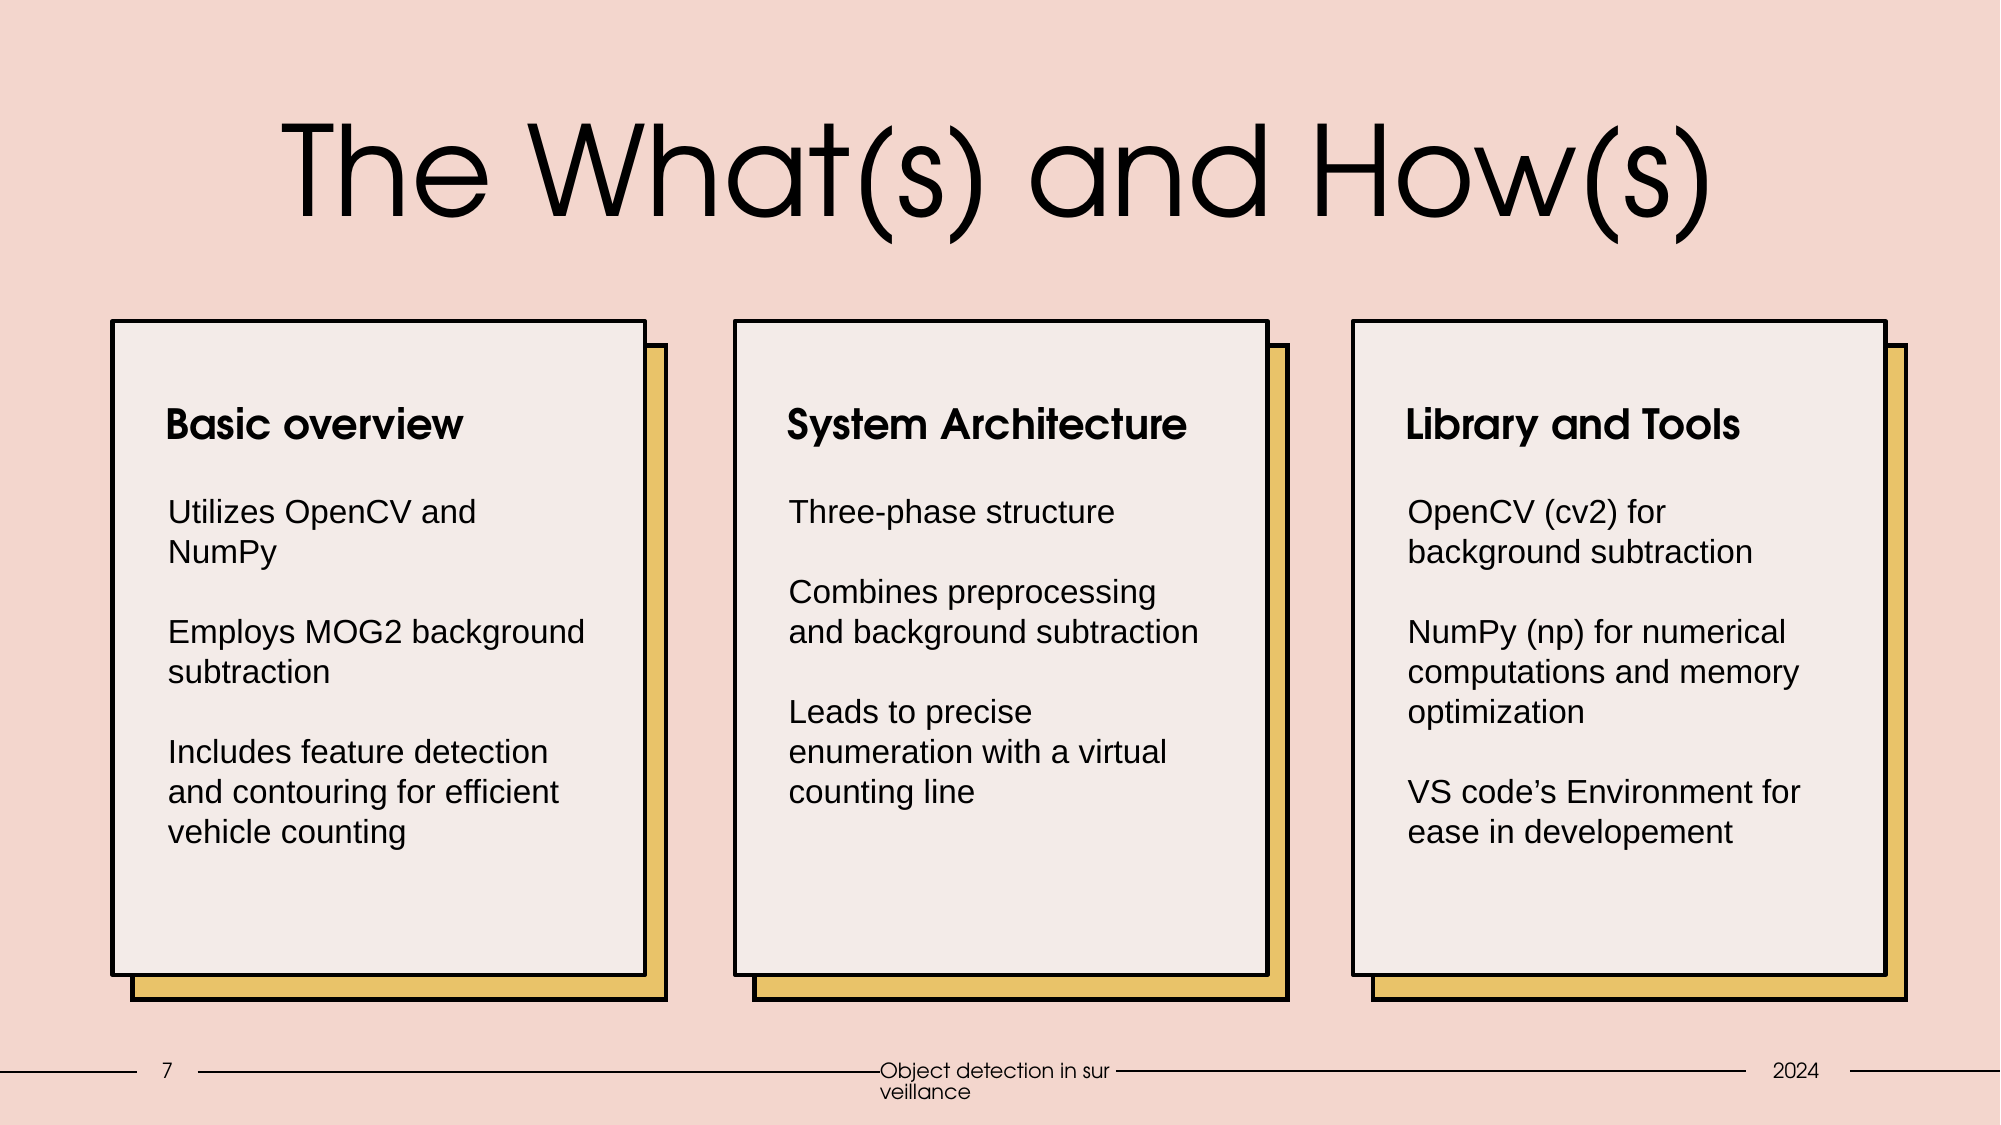

# The What(s) and How(s)​
Basic overview
System Architecture
Library and Tools
Utilizes OpenCV and NumPy
Employs MOG2 background subtraction
Includes feature detection and contouring for efficient vehicle counting​
​

Three-phase structure

Combines preprocessing and background subtraction

Leads to precise enumeration with a virtual counting line​
OpenCV (cv2) for background subtraction

NumPy (np) for numerical computations and memory optimization

VS code’s Environment for ease in developement
7
Object detection in surveillance
2024